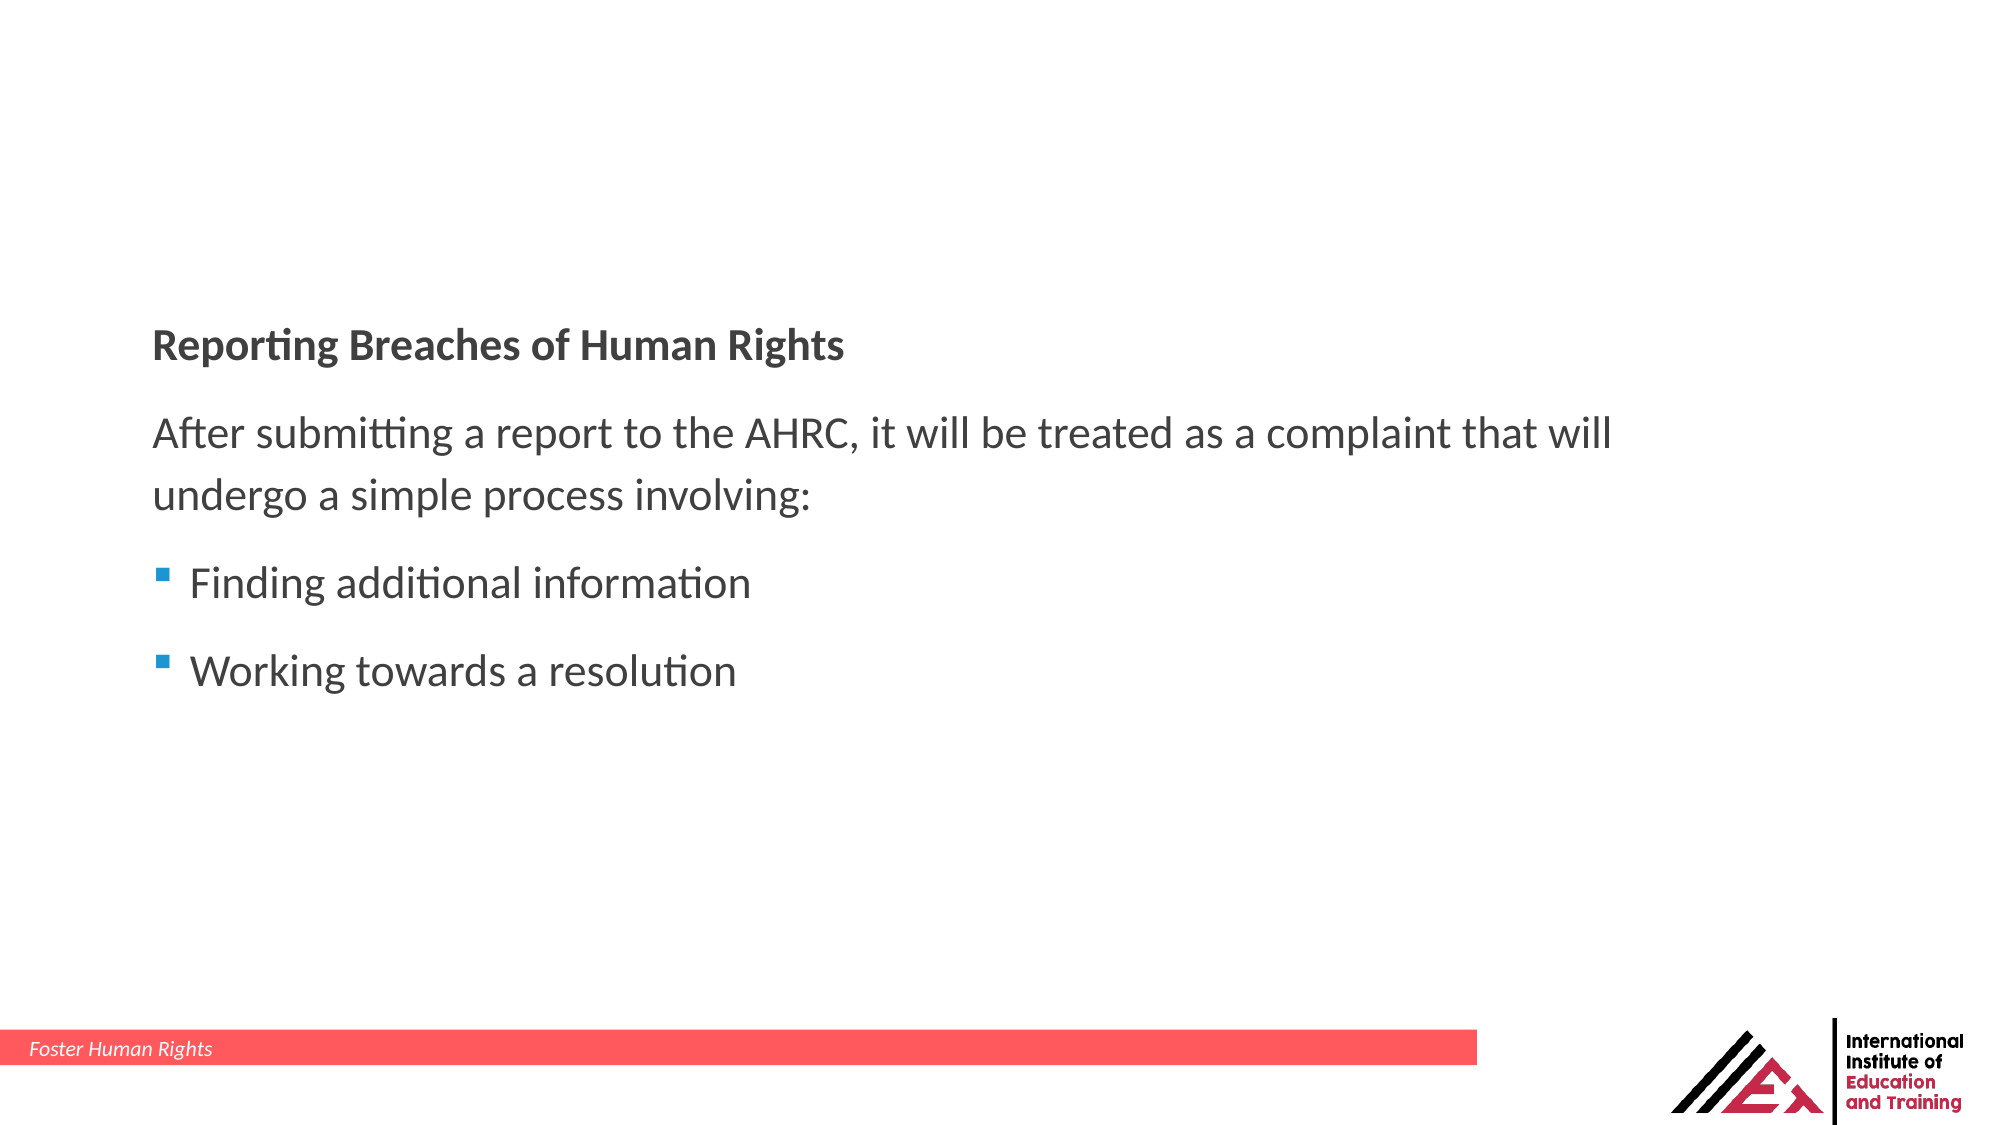

Reporting Breaches of Human Rights
After submitting a report to the AHRC, it will be treated as a complaint that will undergo a simple process involving:
Finding additional information
Working towards a resolution
Foster Human Rights